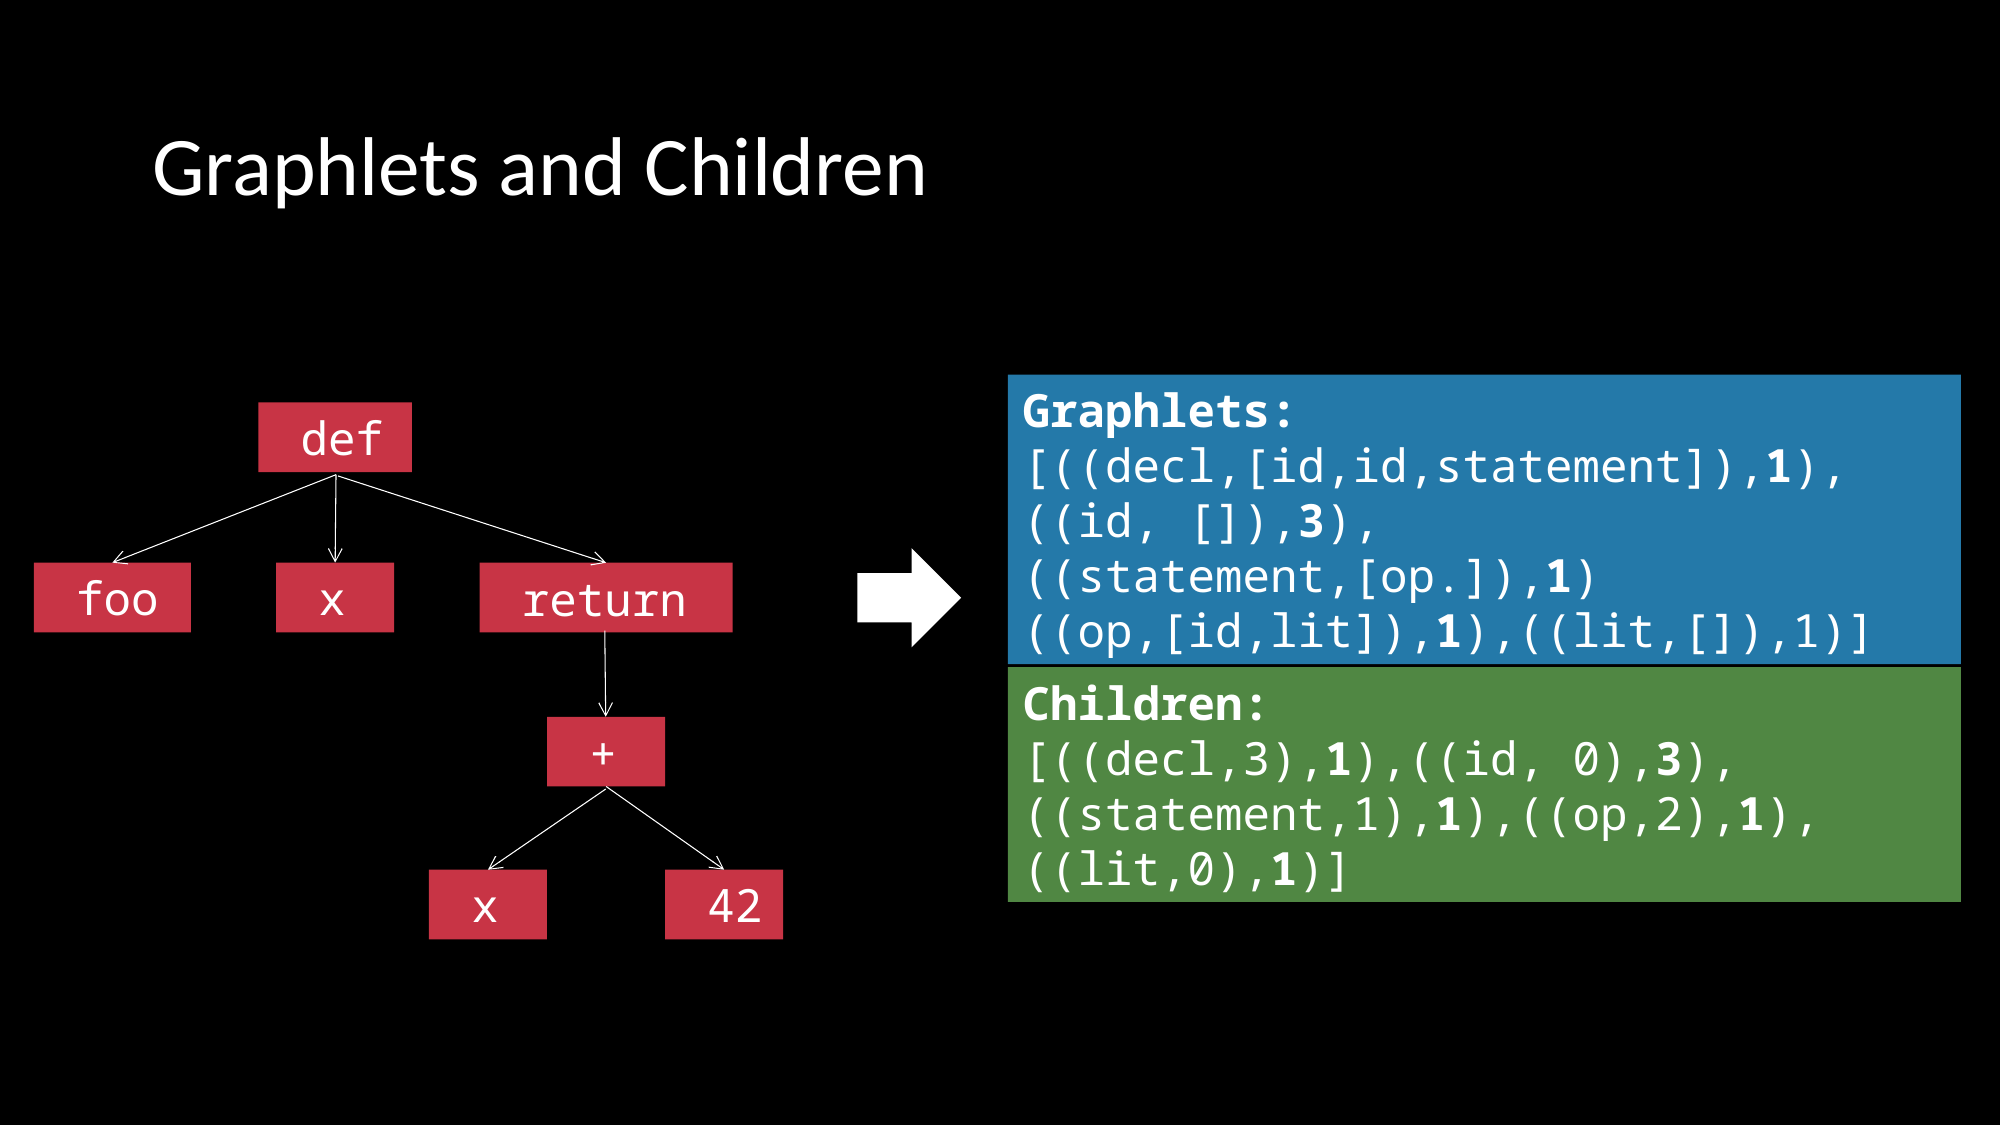

# Graphlets and Children
Graphlets:
[((decl,[id,id,statement]),1),
((id, []),3),
((statement,[op.]),1)
((op,[id,lit]),1),((lit,[]),1)]
 def

 foo
 x
 return
Children:
[((decl,3),1),((id, 0),3),
((statement,1),1),((op,2),1),
((lit,0),1)]
 +
 x
 42